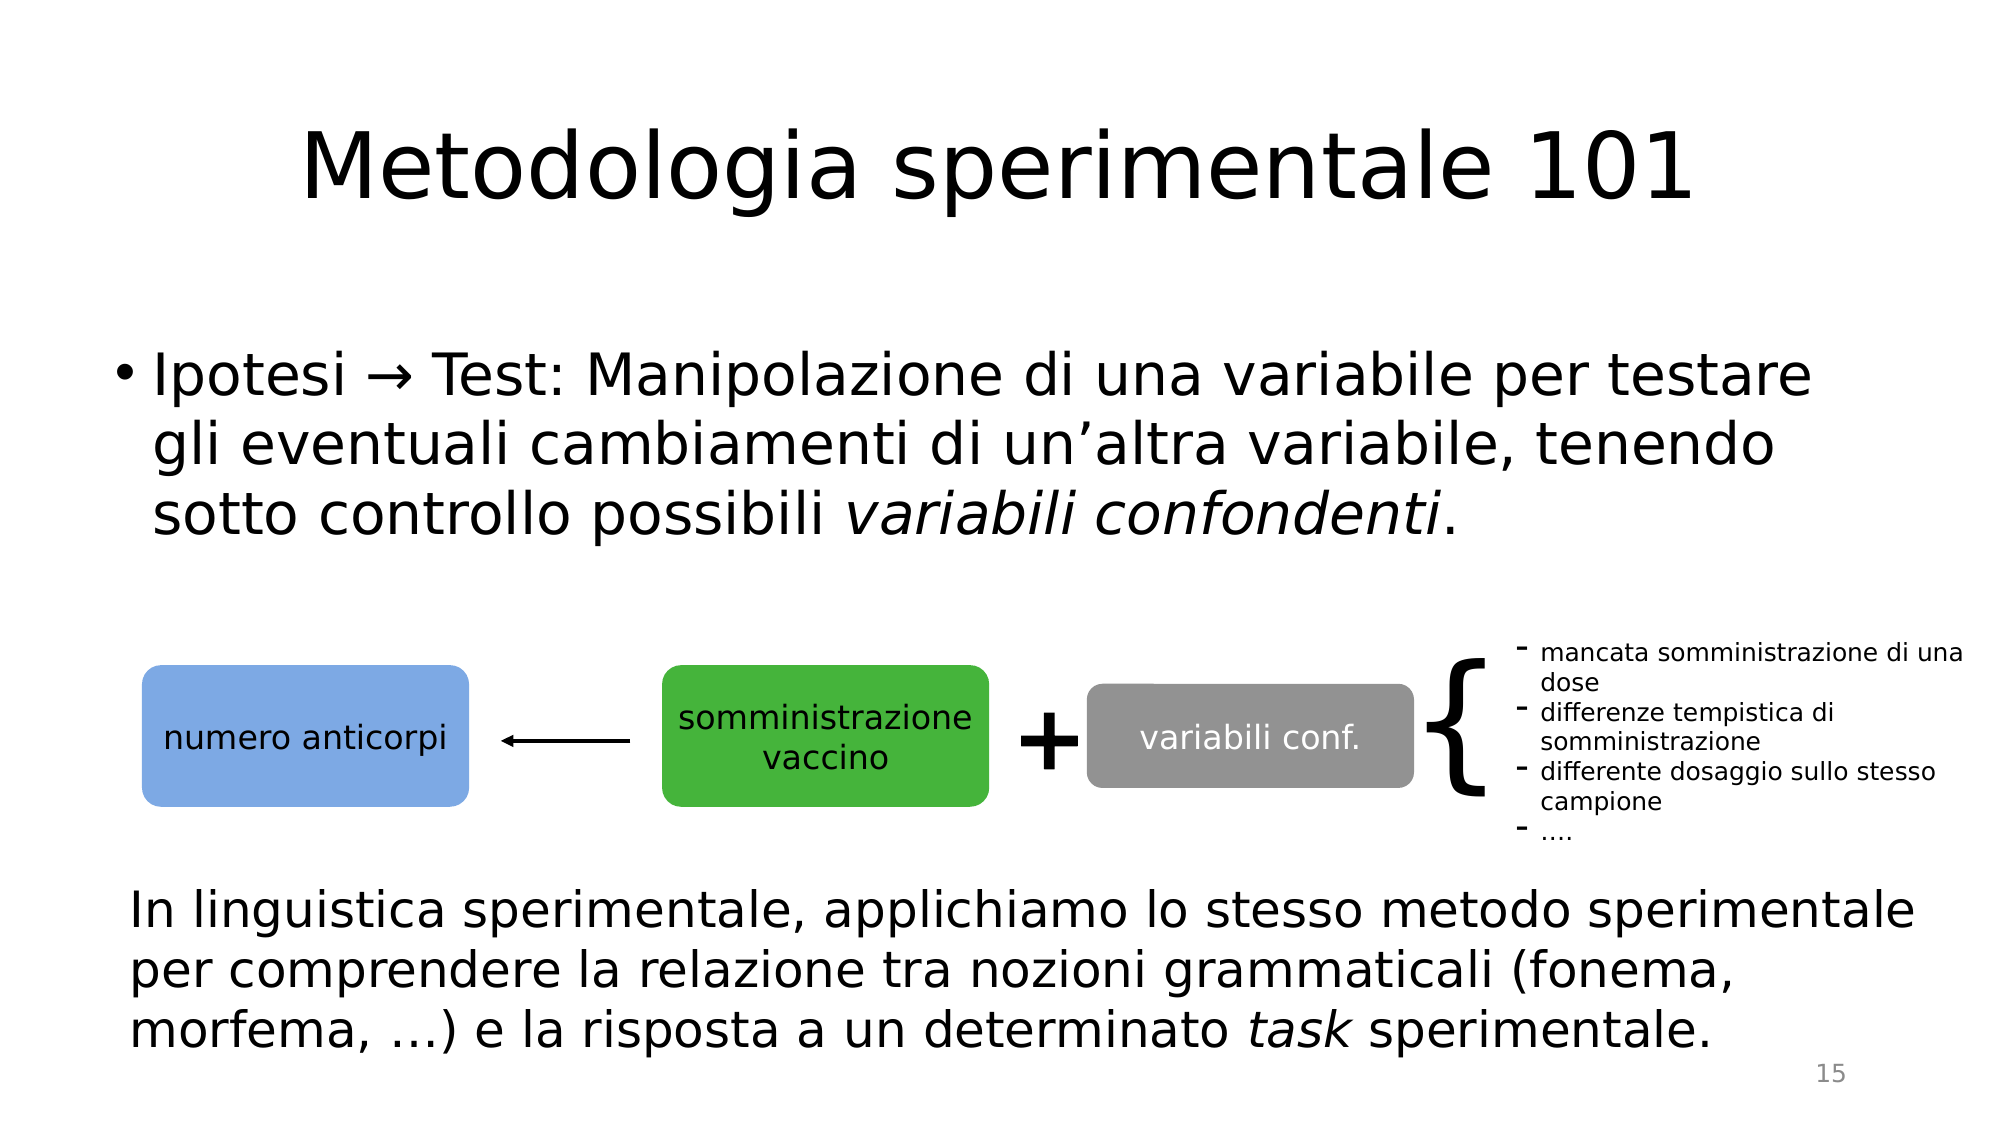

# Metodologia sperimentale 101
Ipotesi → Test: Manipolazione di una variabile per testare gli eventuali cambiamenti di un’altra variabile, tenendo sotto controllo possibili variabili confondenti.
{
mancata somministrazione di una dose
differenze tempistica di somministrazione
differente dosaggio sullo stesso campione
….
numero anticorpi
somministrazione vaccino
variabili conf.

In linguistica sperimentale, applichiamo lo stesso metodo sperimentale per comprendere la relazione tra nozioni grammaticali (fonema, morfema, …) e la risposta a un determinato task sperimentale.

15